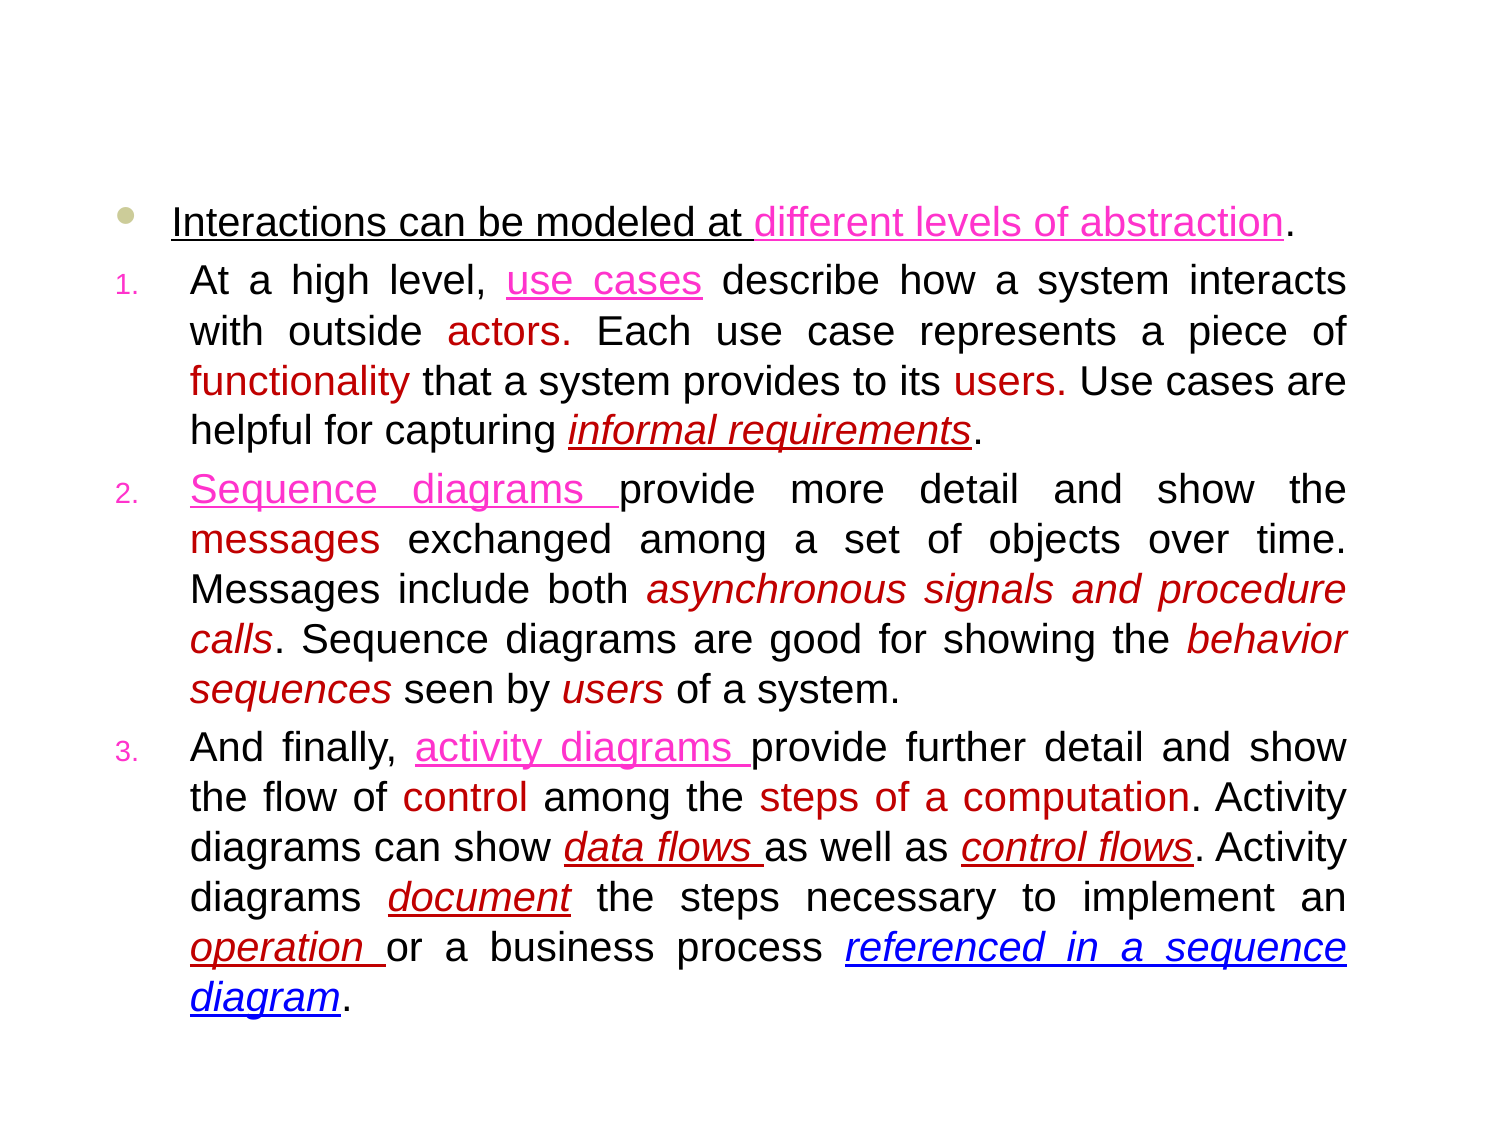

#
Interactions can be modeled at different levels of abstraction.
At a high level, use cases describe how a system interacts with outside actors. Each use case represents a piece of functionality that a system provides to its users. Use cases are helpful for capturing informal requirements.
Sequence diagrams provide more detail and show the messages exchanged among a set of objects over time. Messages include both asynchronous signals and procedure calls. Sequence diagrams are good for showing the behavior sequences seen by users of a system.
And finally, activity diagrams provide further detail and show the flow of control among the steps of a computation. Activity diagrams can show data flows as well as control flows. Activity diagrams document the steps necessary to implement an operation or a business process referenced in a sequence diagram.